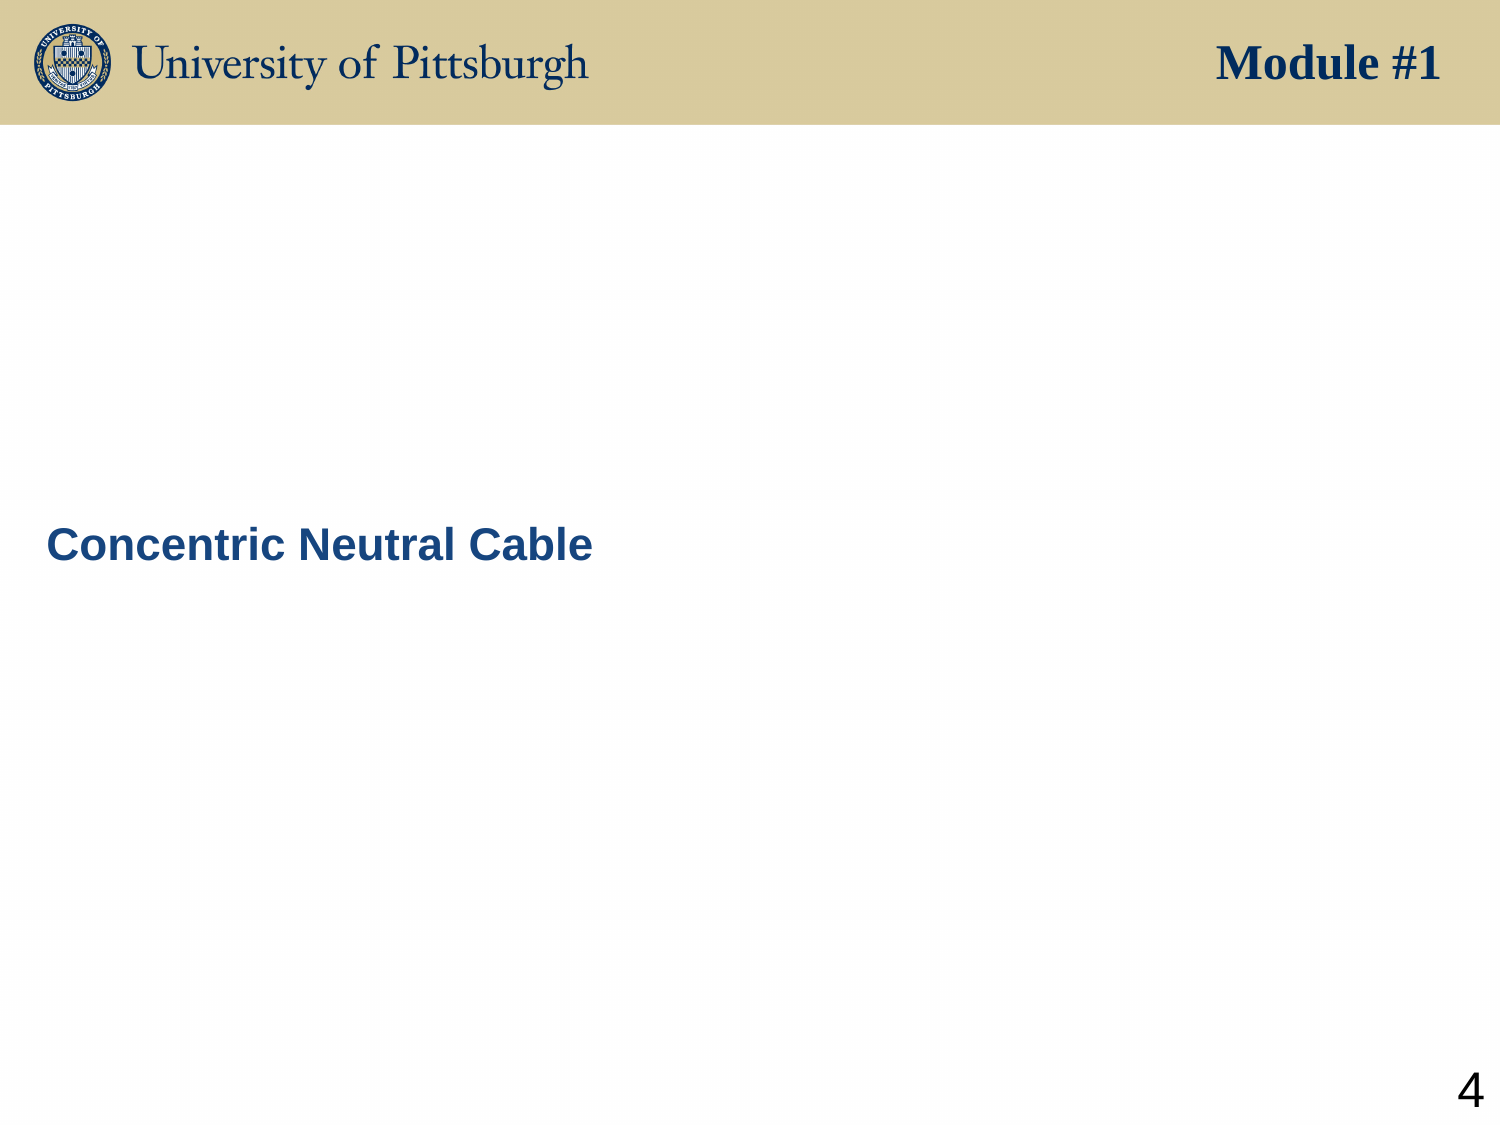

Module #1
# Concentric Neutral Cable
4